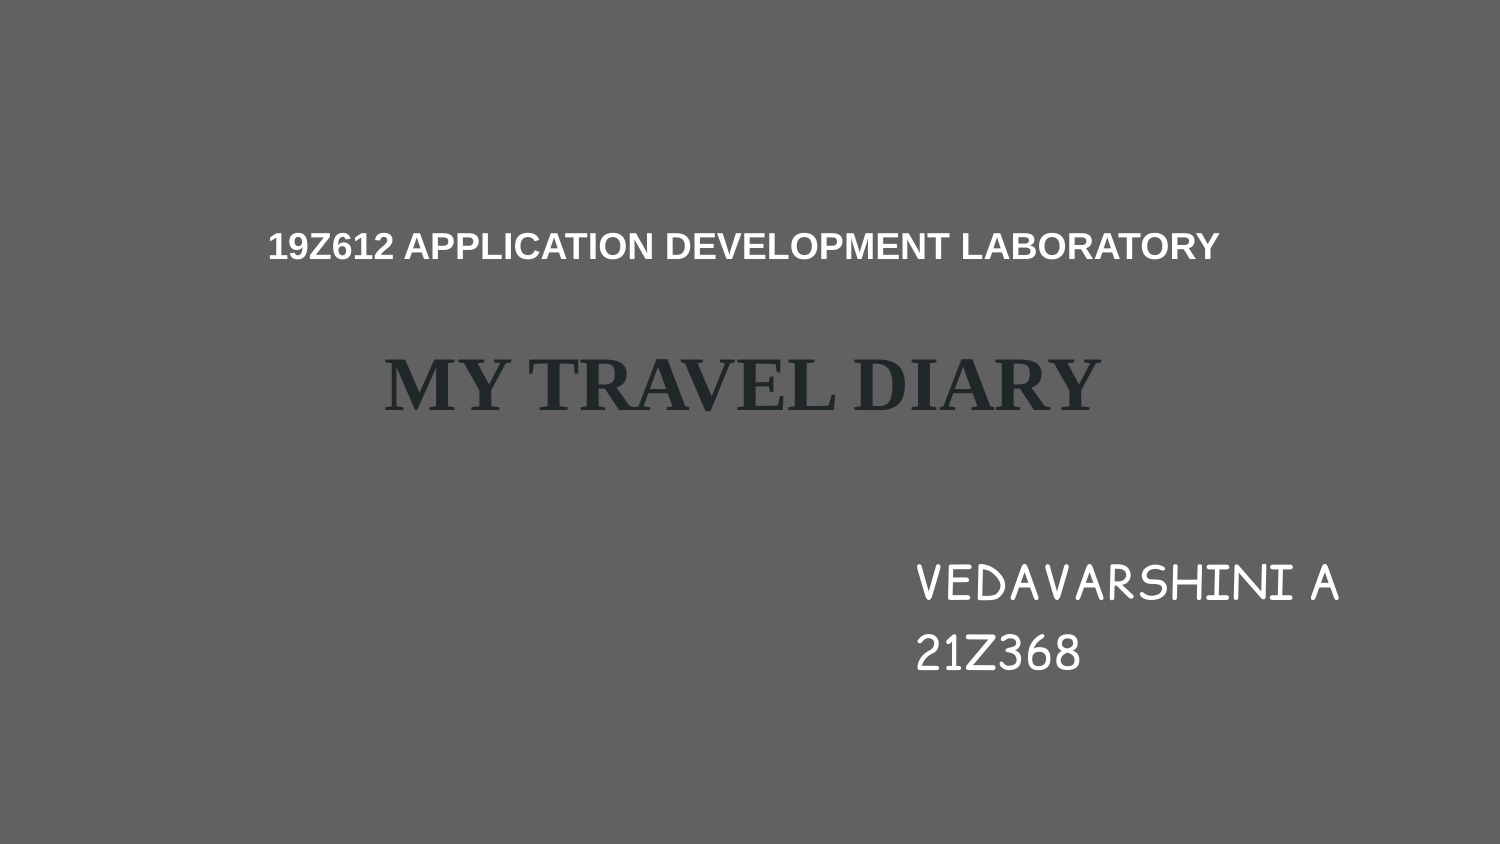

19Z612 APPLICATION DEVELOPMENT LABORATORY
MY TRAVEL DIARY
VEDAVARSHINI A
21Z368